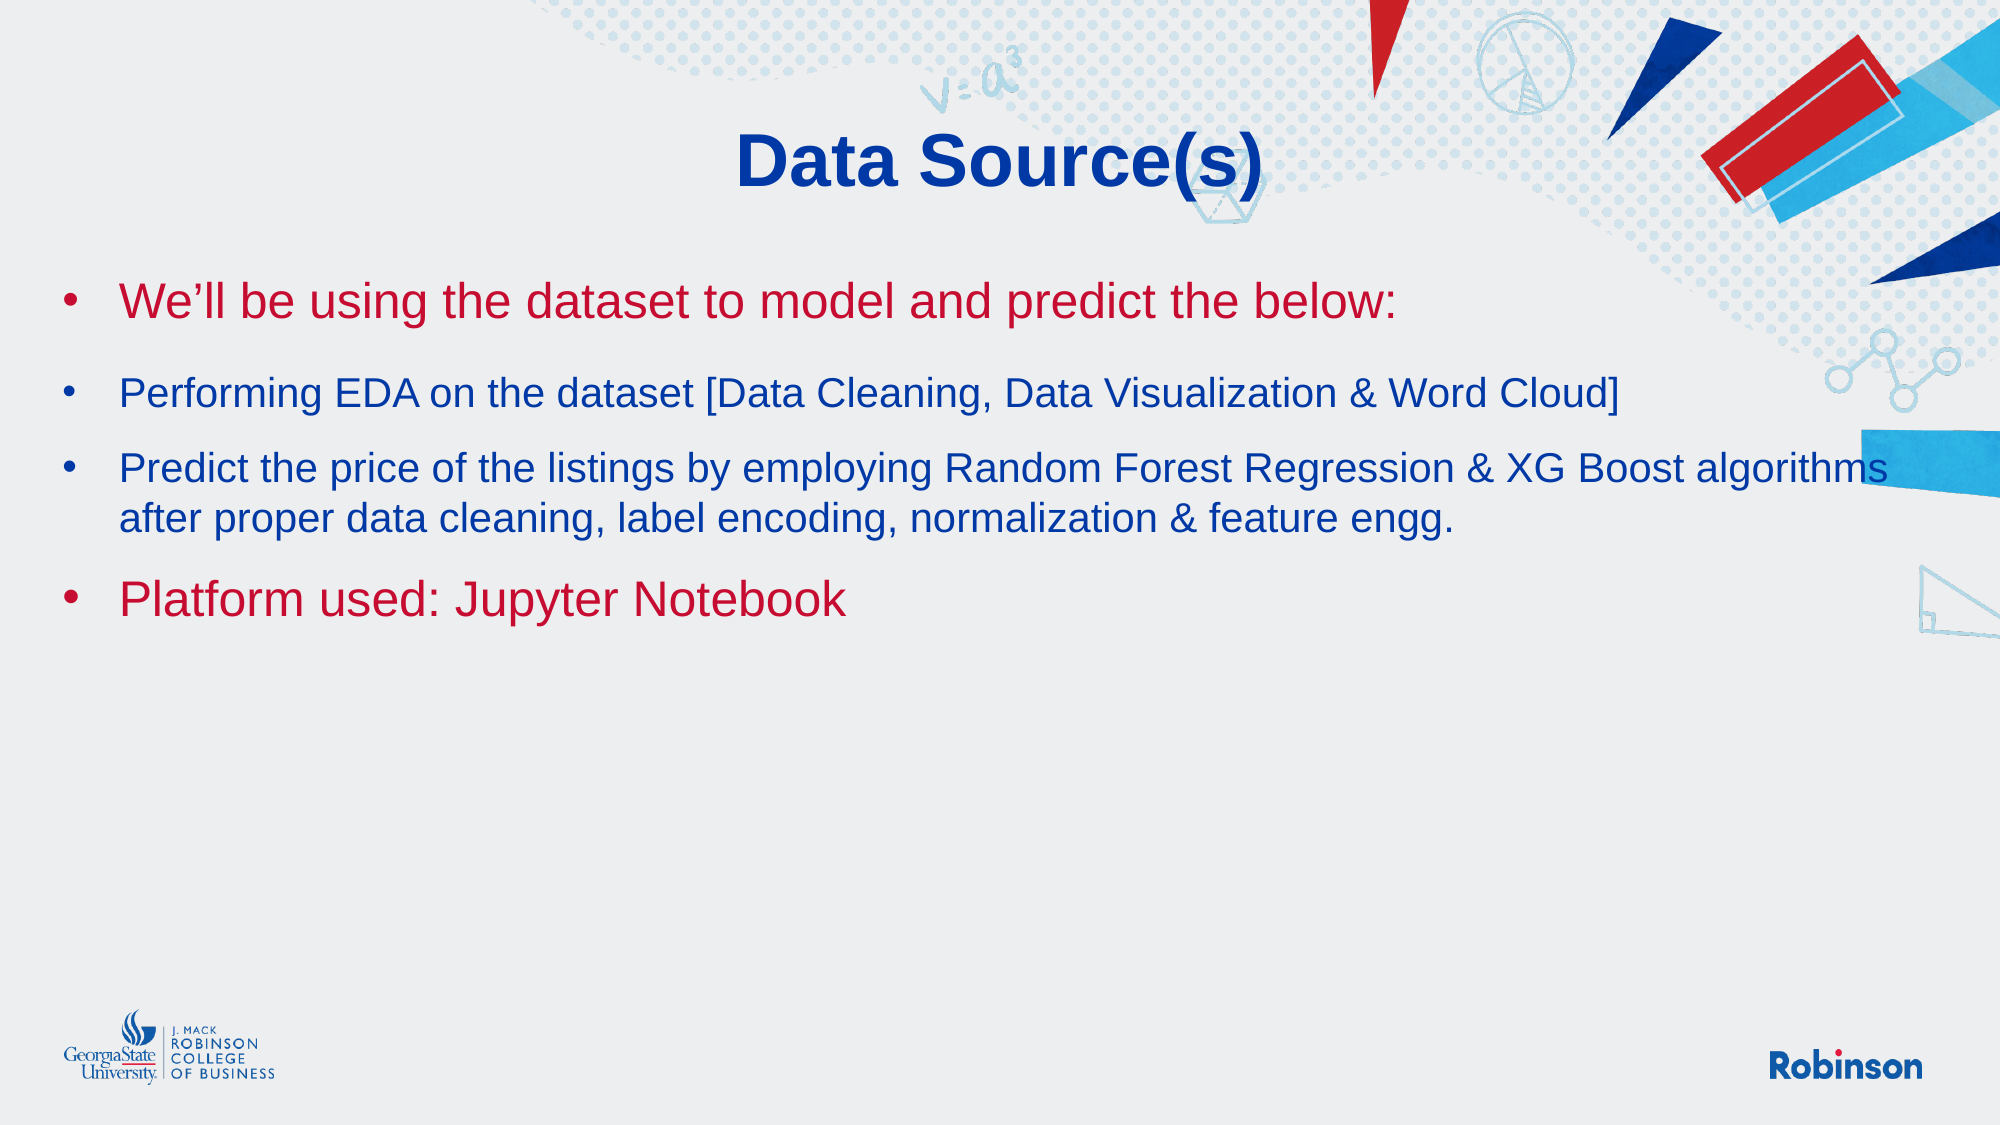

# Data Source(s)
We’ll be using the dataset to model and predict the below:
Performing EDA on the dataset [Data Cleaning, Data Visualization & Word Cloud]
Predict the price of the listings by employing Random Forest Regression & XG Boost algorithms after proper data cleaning, label encoding, normalization & feature engg.
Platform used: Jupyter Notebook